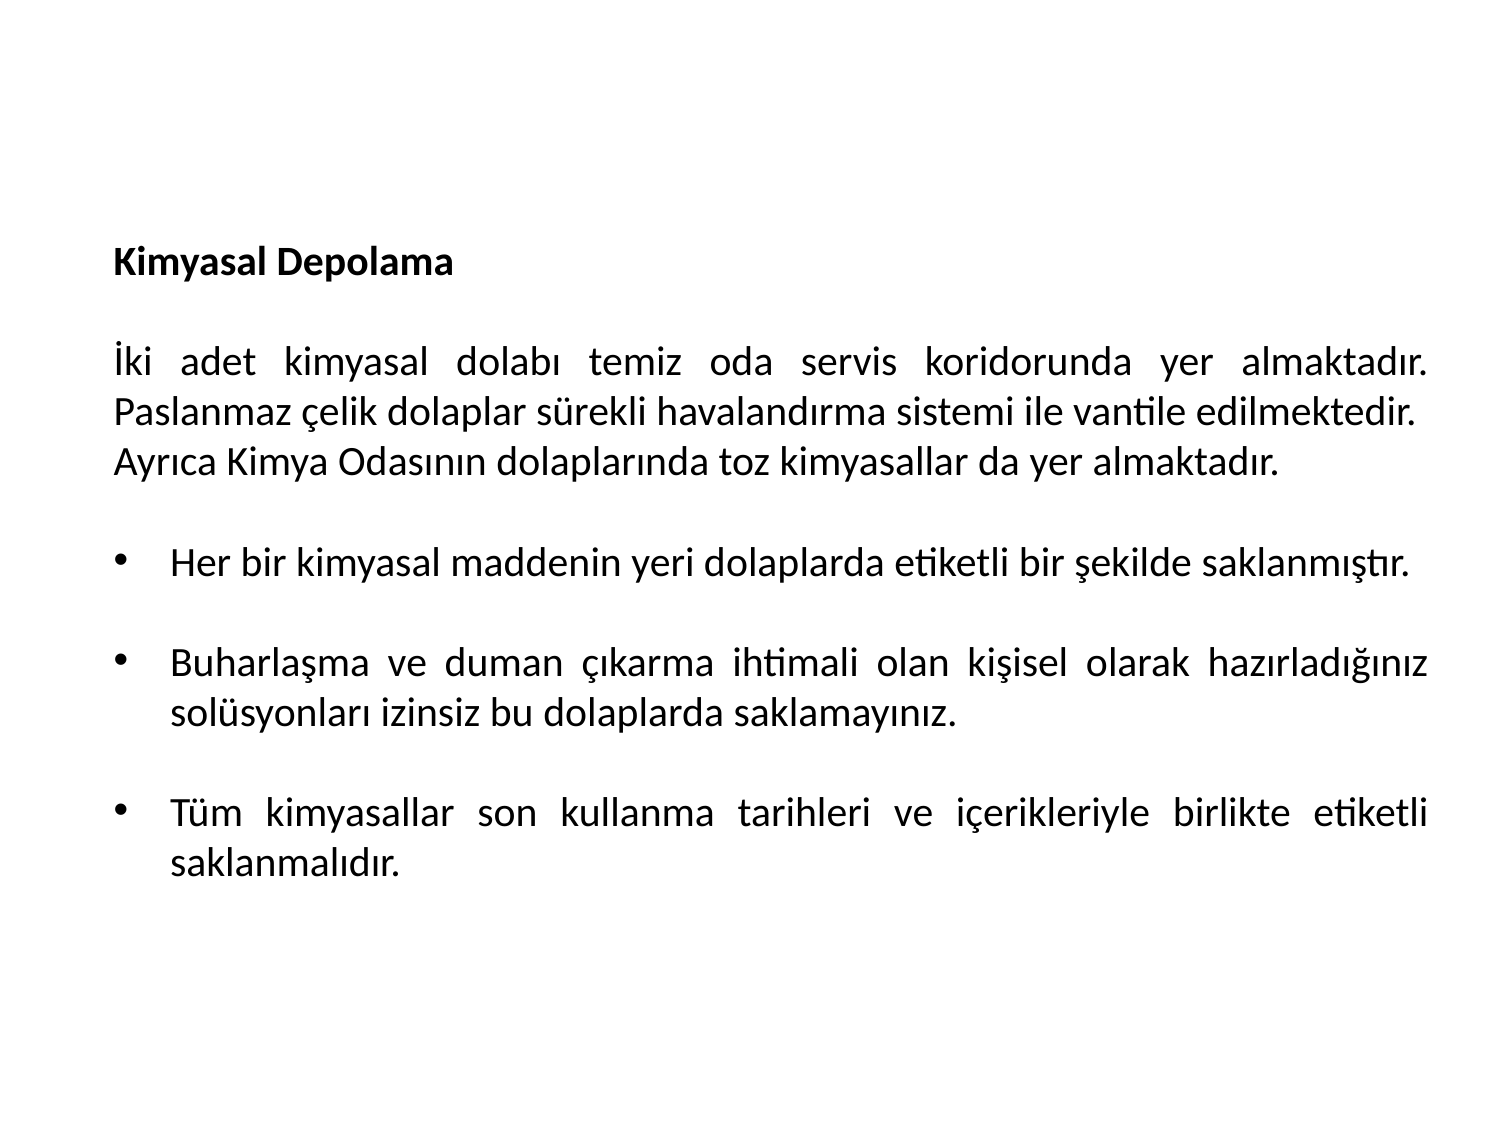

Kimyasal Depolama

İki adet kimyasal dolabı temiz oda servis koridorunda yer almaktadır. Paslanmaz çelik dolaplar sürekli havalandırma sistemi ile vantile edilmektedir.
Ayrıca Kimya Odasının dolaplarında toz kimyasallar da yer almaktadır.

Her bir kimyasal maddenin yeri dolaplarda etiketli bir şekilde saklanmıştır.

Buharlaşma ve duman çıkarma ihtimali olan kişisel olarak hazırladığınız solüsyonları izinsiz bu dolaplarda saklamayınız.

Tüm kimyasallar son kullanma tarihleri ve içerikleriyle birlikte etiketli saklanmalıdır.